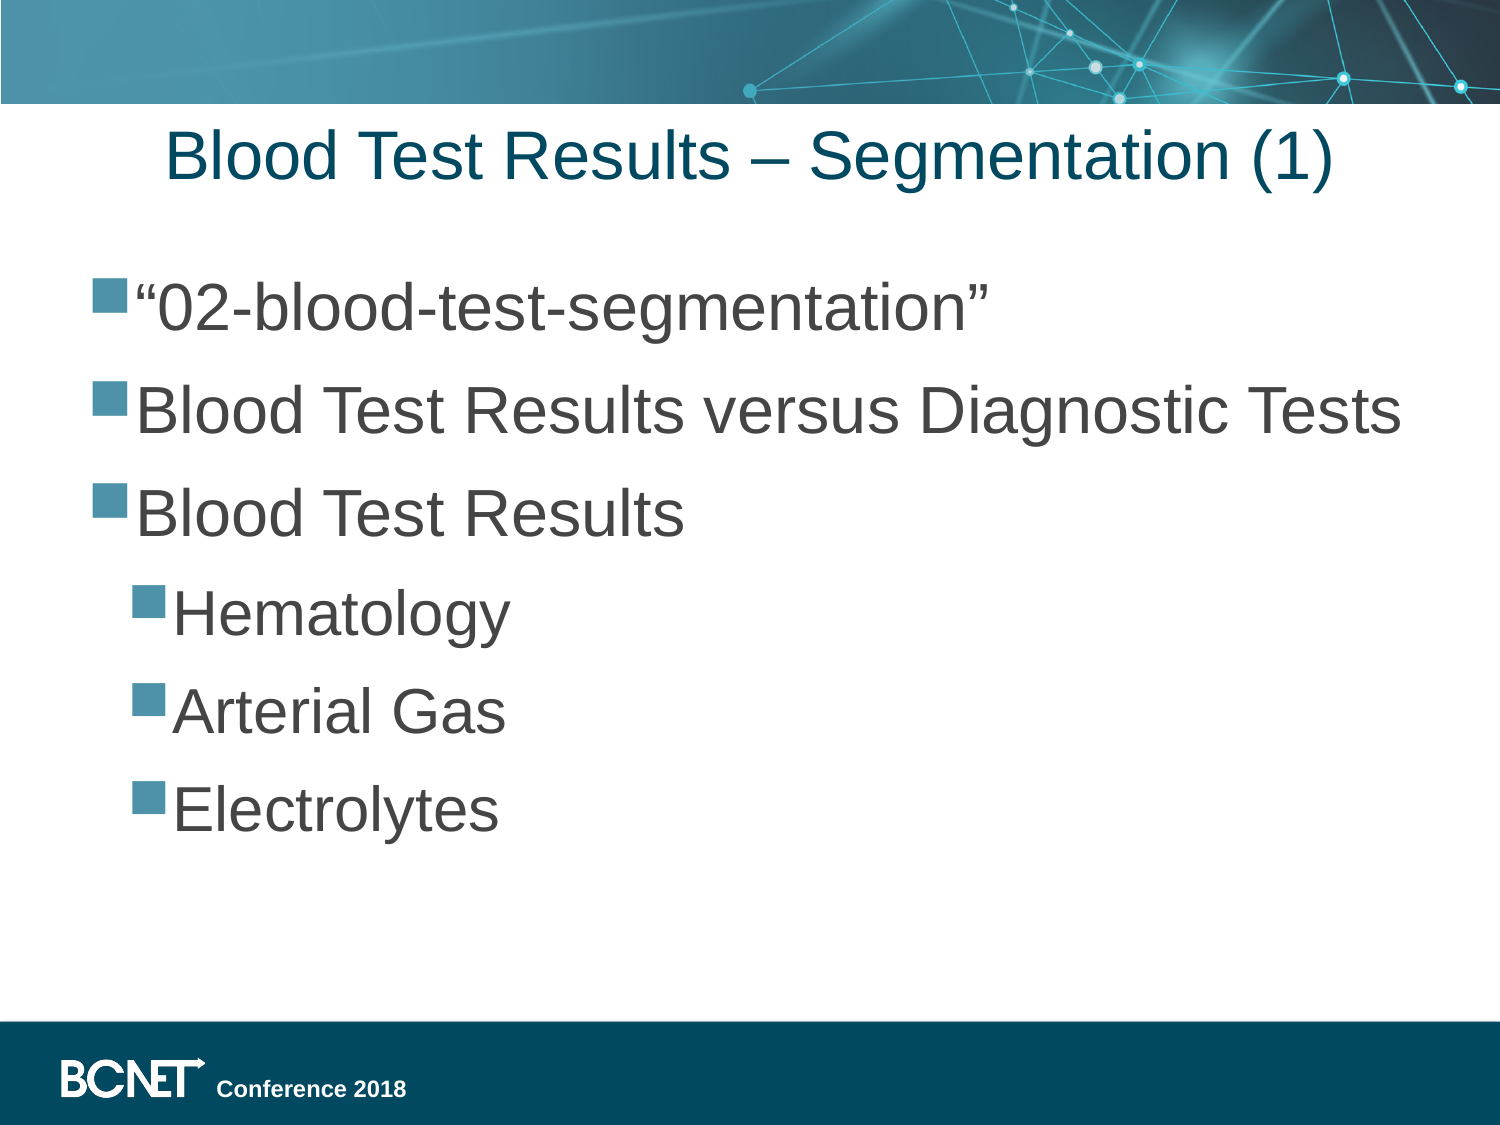

# Blood Test Results – Segmentation (1)
“02-blood-test-segmentation”
Blood Test Results versus Diagnostic Tests
Blood Test Results
Hematology
Arterial Gas
Electrolytes